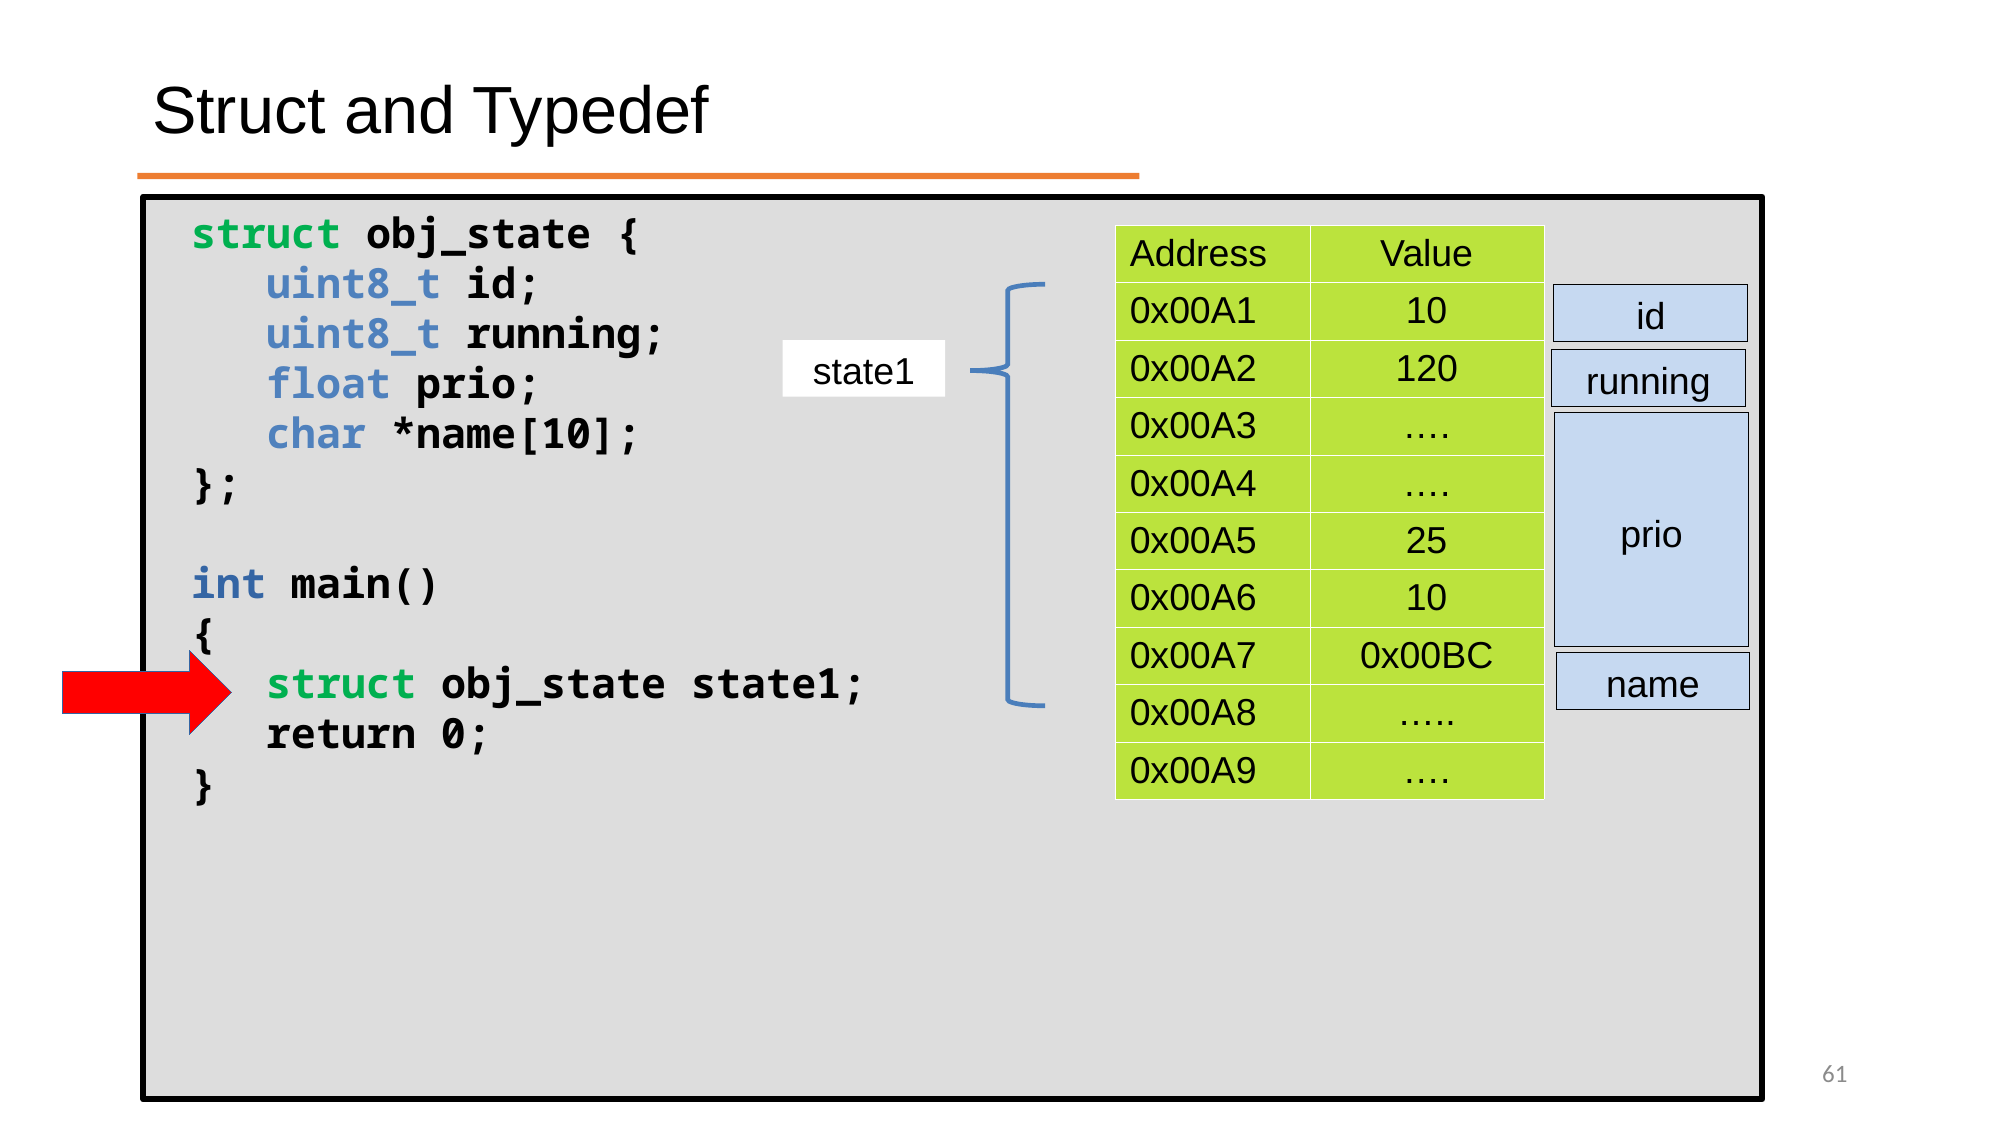

Struct and Typedef
struct obj_state {
   uint8_t id;
   uint8_t running;
   float prio;
   char *name[10];
};

int main()
{
   struct obj_state state1;
   return 0;
}

| Address | Value |
| --- | --- |
| 0x00A1 | 10 |
| 0x00A2 | 120 |
| 0x00A3 | …. |
| 0x00A4 | …. |
| 0x00A5 | 25 |
| 0x00A6 | 10 |
| 0x00A7 | 0x00BC |
| 0x00A8 | ….. |
| 0x00A9 | …. |

id
state1
running

prio

name
61